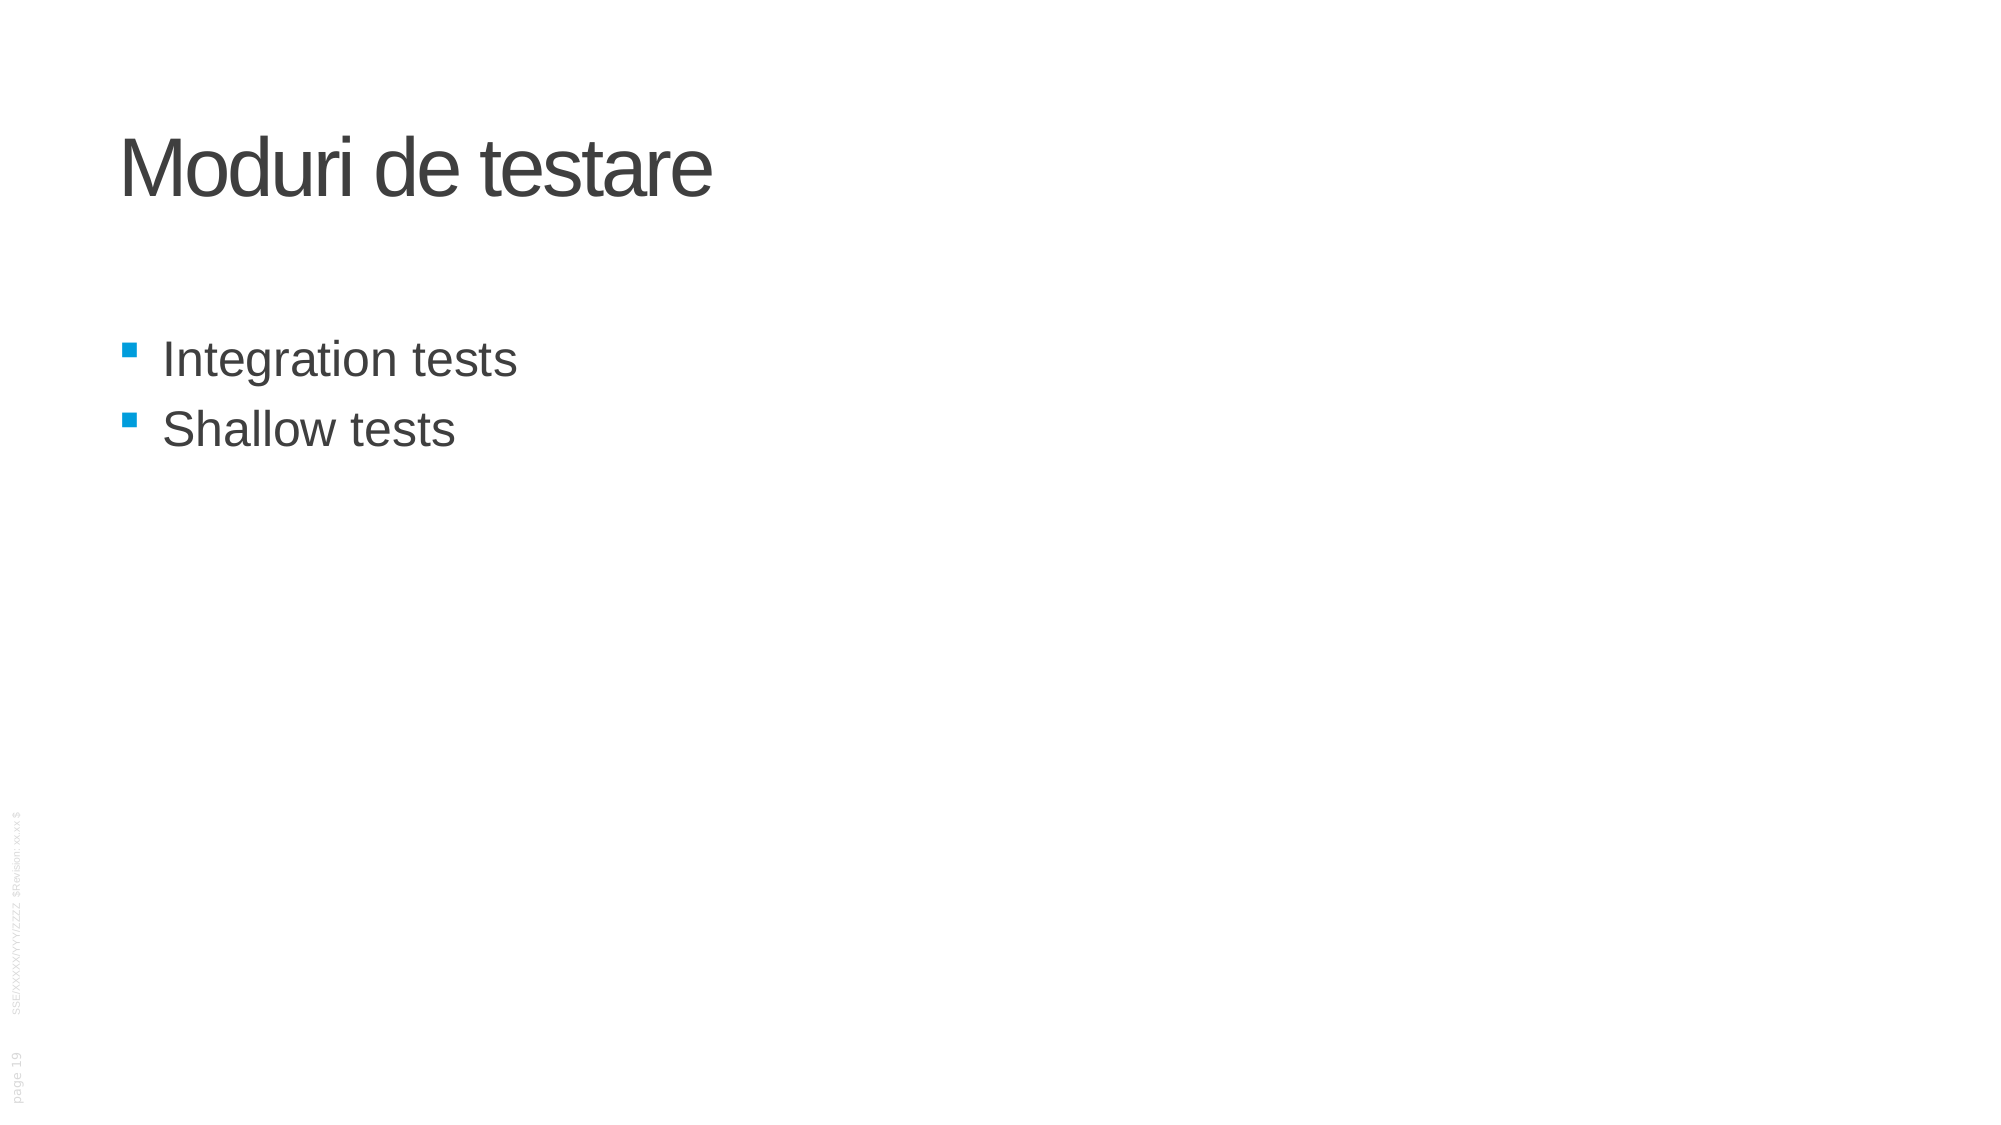

# Moduri de testare

Integration tests
Shallow tests